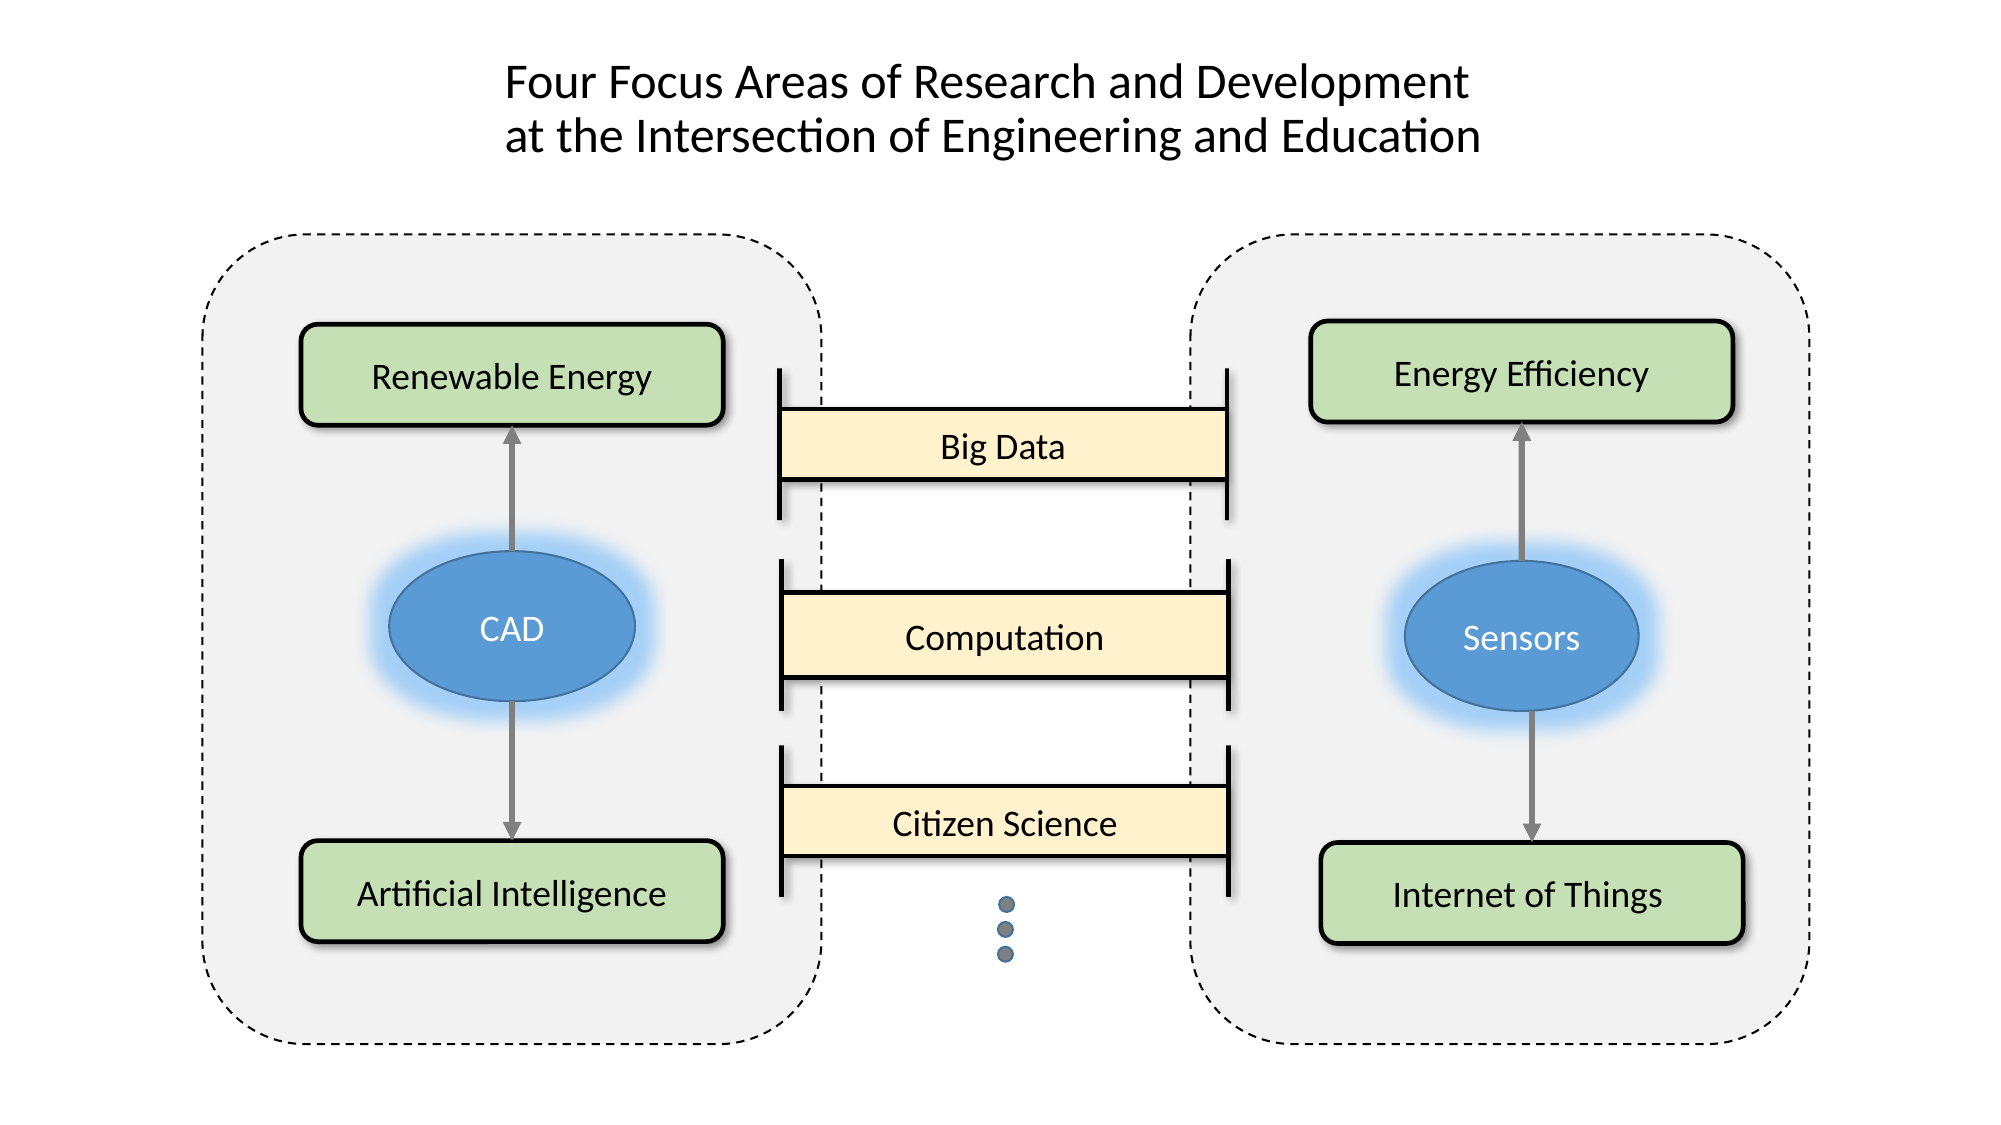

# Four Focus Areas of Research and Development at the Intersection of Engineering and Education

Renewable Energy
CAD
Artificial Intelligence

Energy Efficiency
Sensors
Internet of Things
Big Data
Computation
Citizen Science